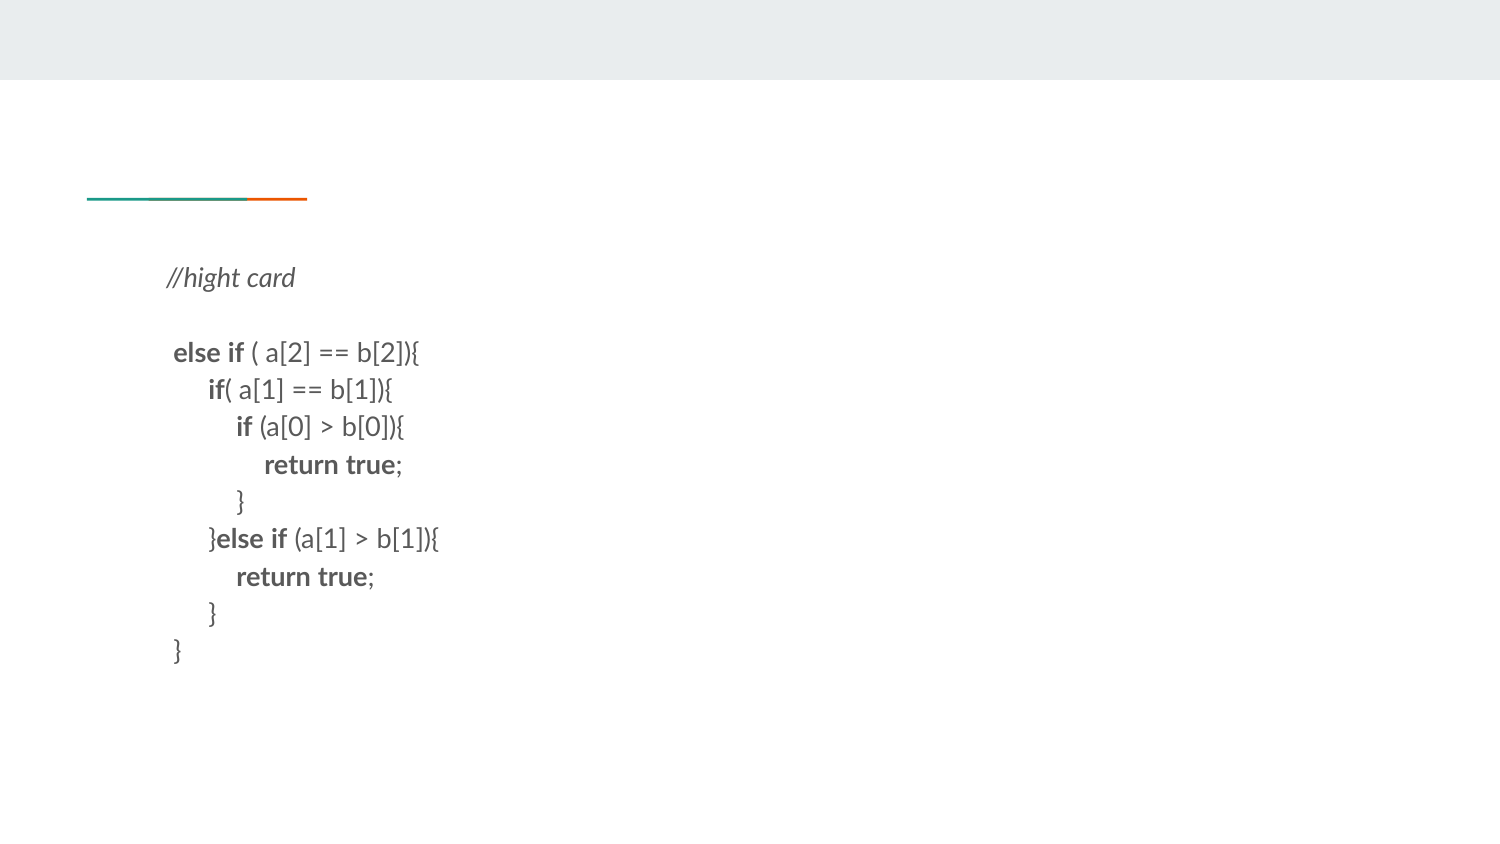

//hight card

   else if ( a[2] == b[2]){
        if( a[1] == b[1]){
            if (a[0] > b[0]){
                return true;
            }
        }else if (a[1] > b[1]){
            return true;
        }
   }